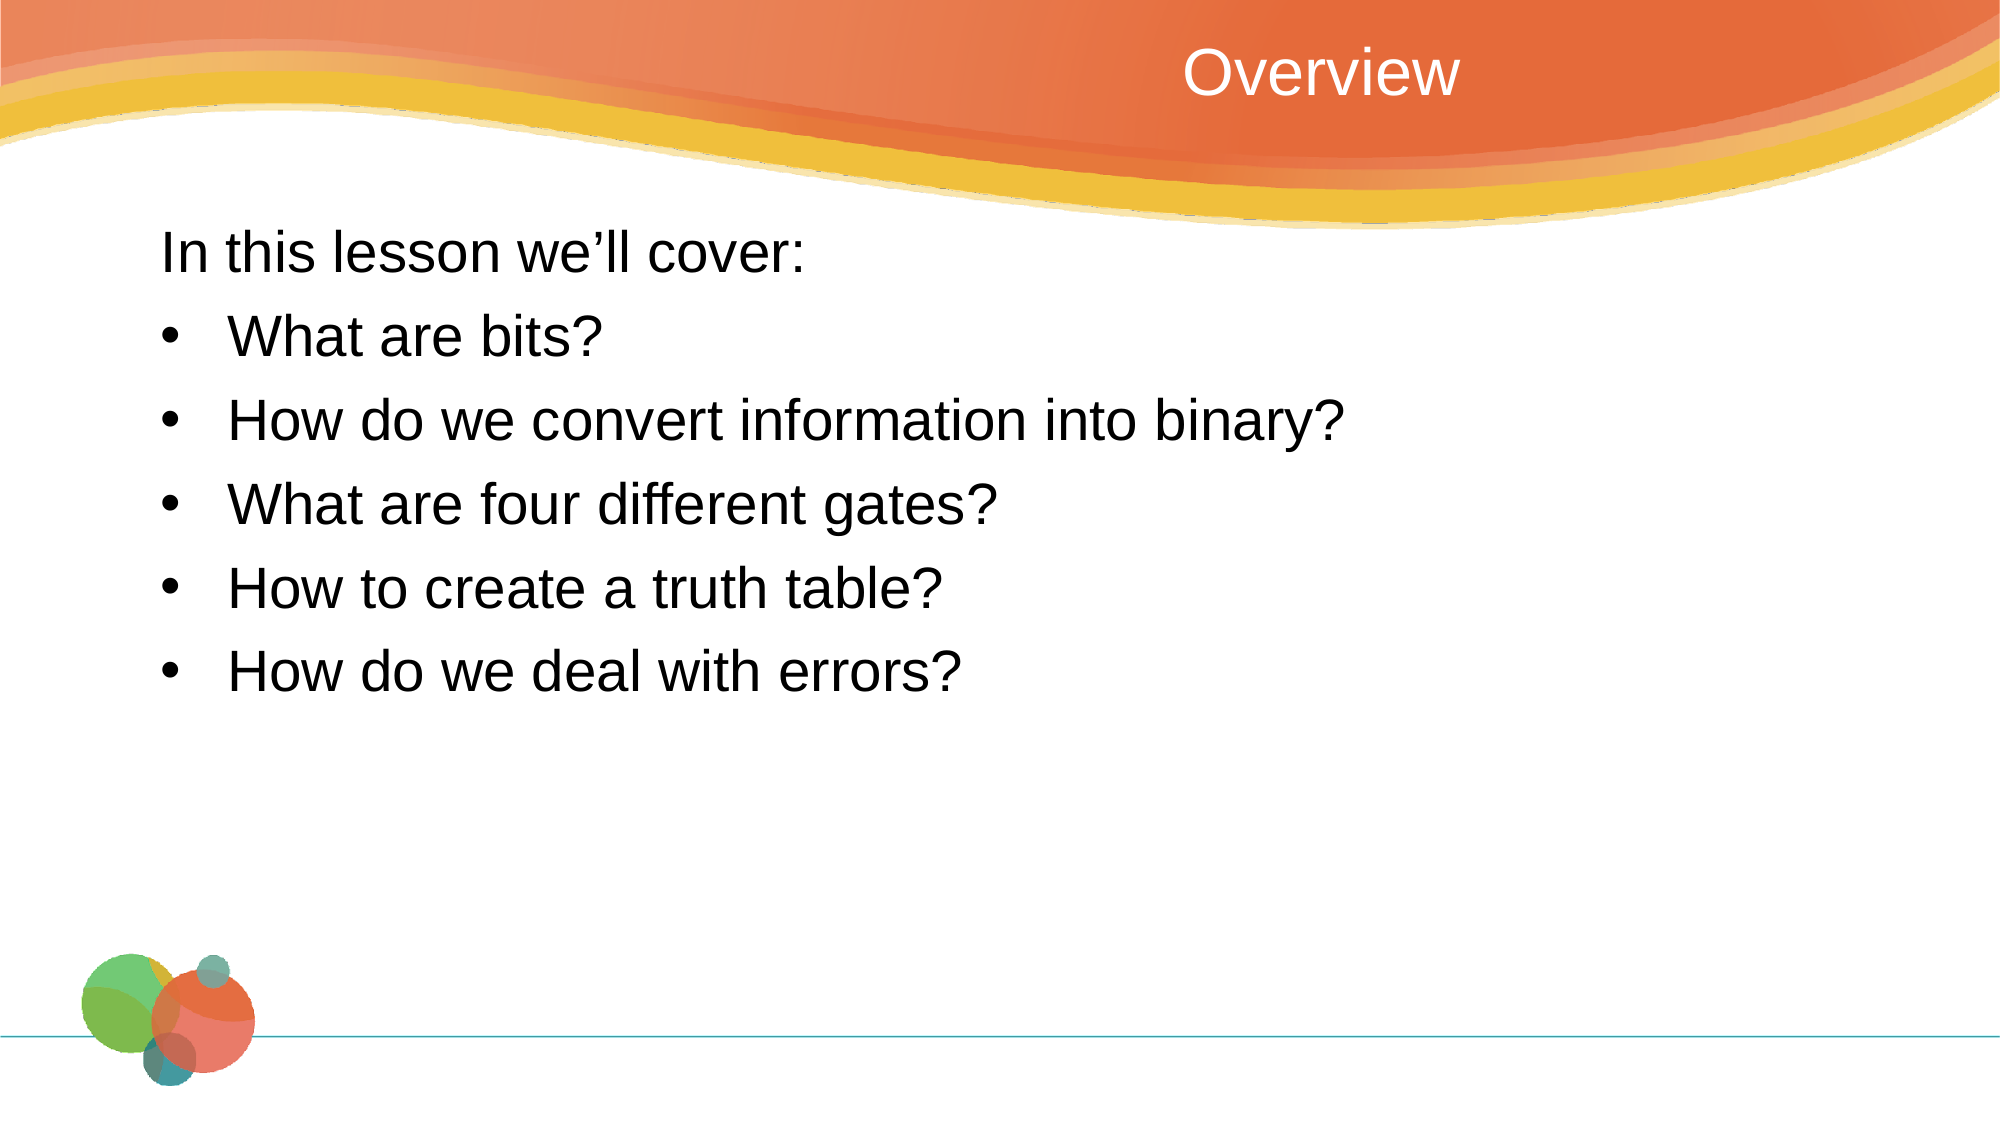

# Overview
In this lesson we’ll cover:
What are bits?
How do we convert information into binary?
What are four different gates?
How to create a truth table?
How do we deal with errors?